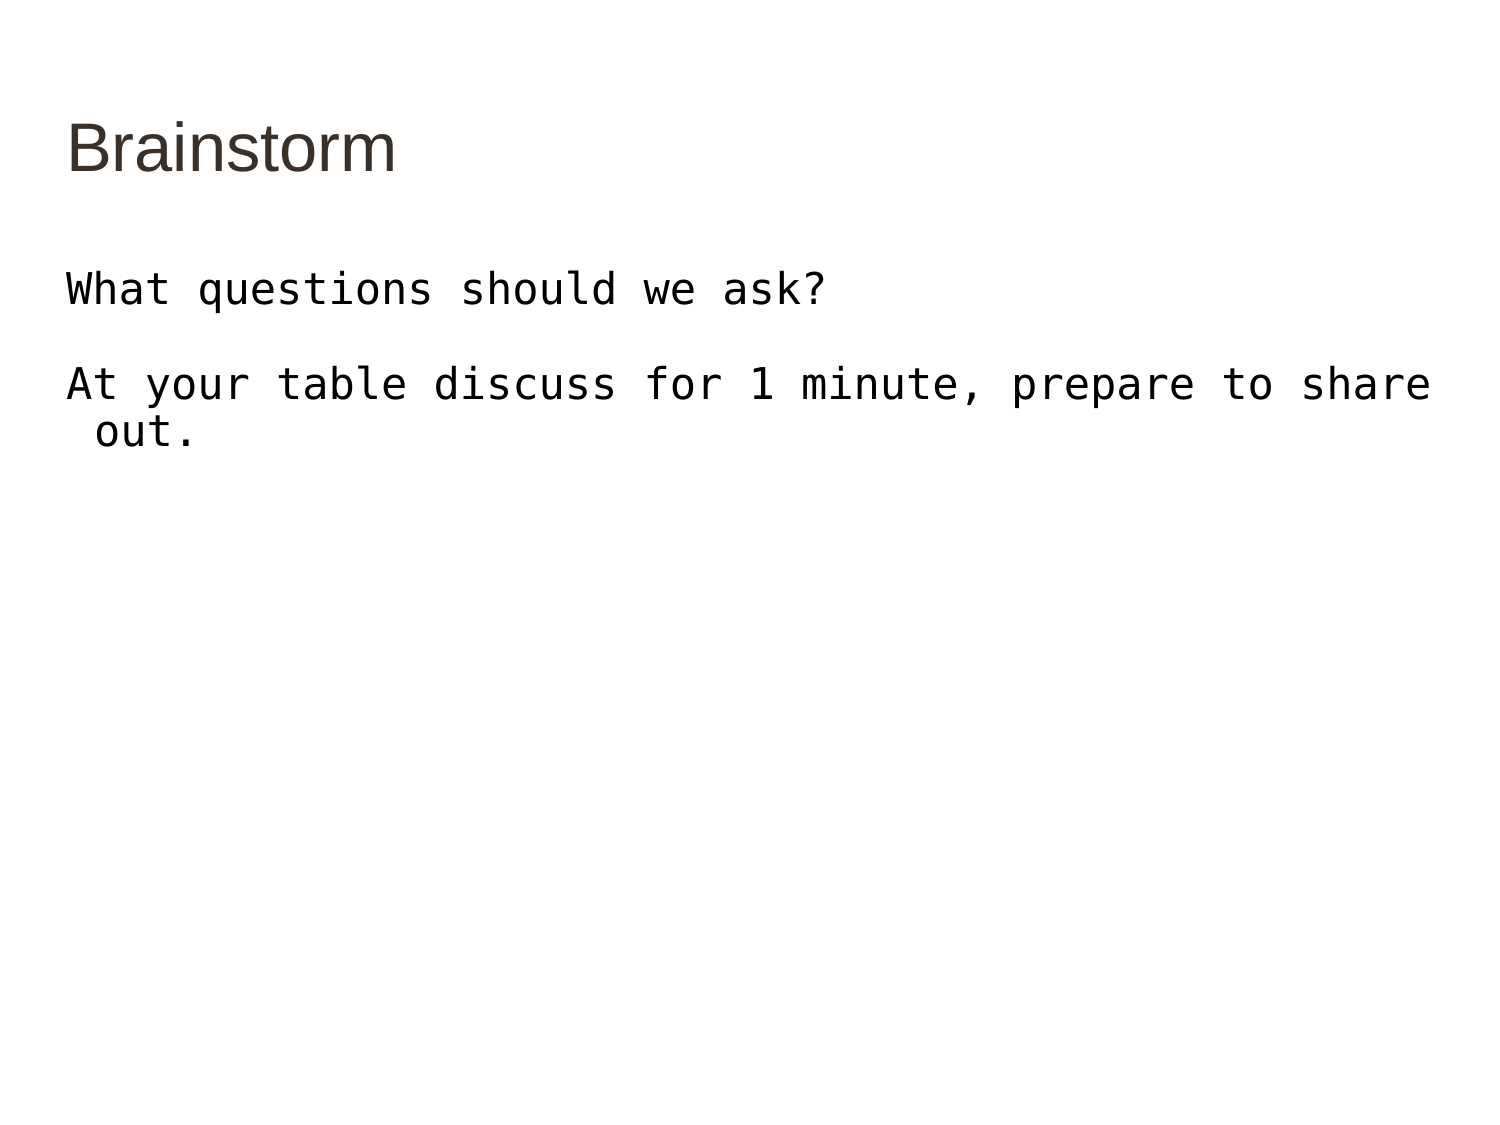

# Brainstorm
What questions should we ask?

At your table discuss for 1 minute, prepare to share out.